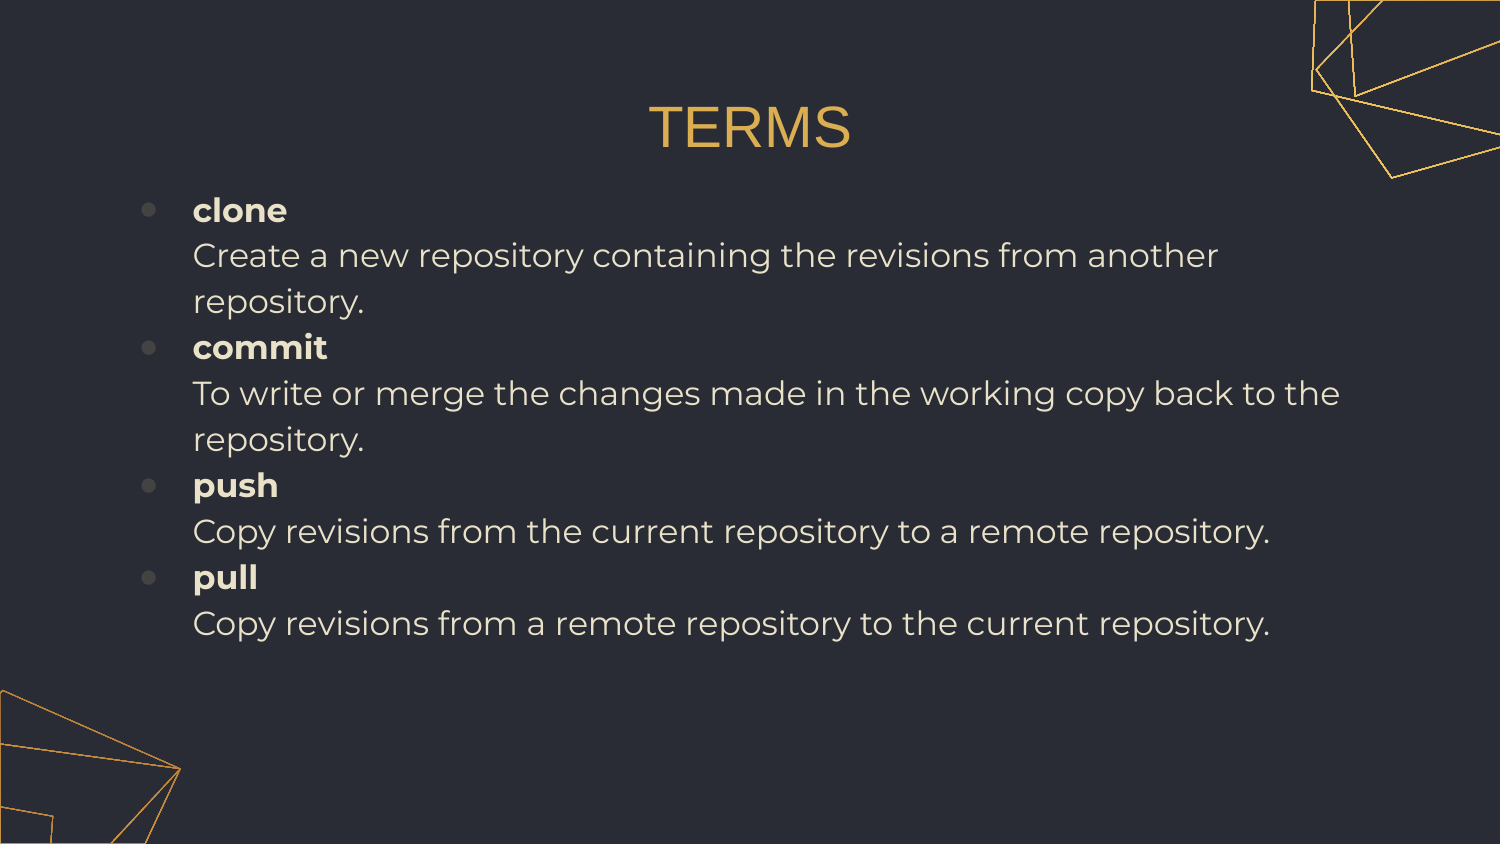

# TERMS
clone
Create a new repository containing the revisions from another repository.
commit
To write or merge the changes made in the working copy back to the repository.
push
Copy revisions from the current repository to a remote repository.
pull
Copy revisions from a remote repository to the current repository.